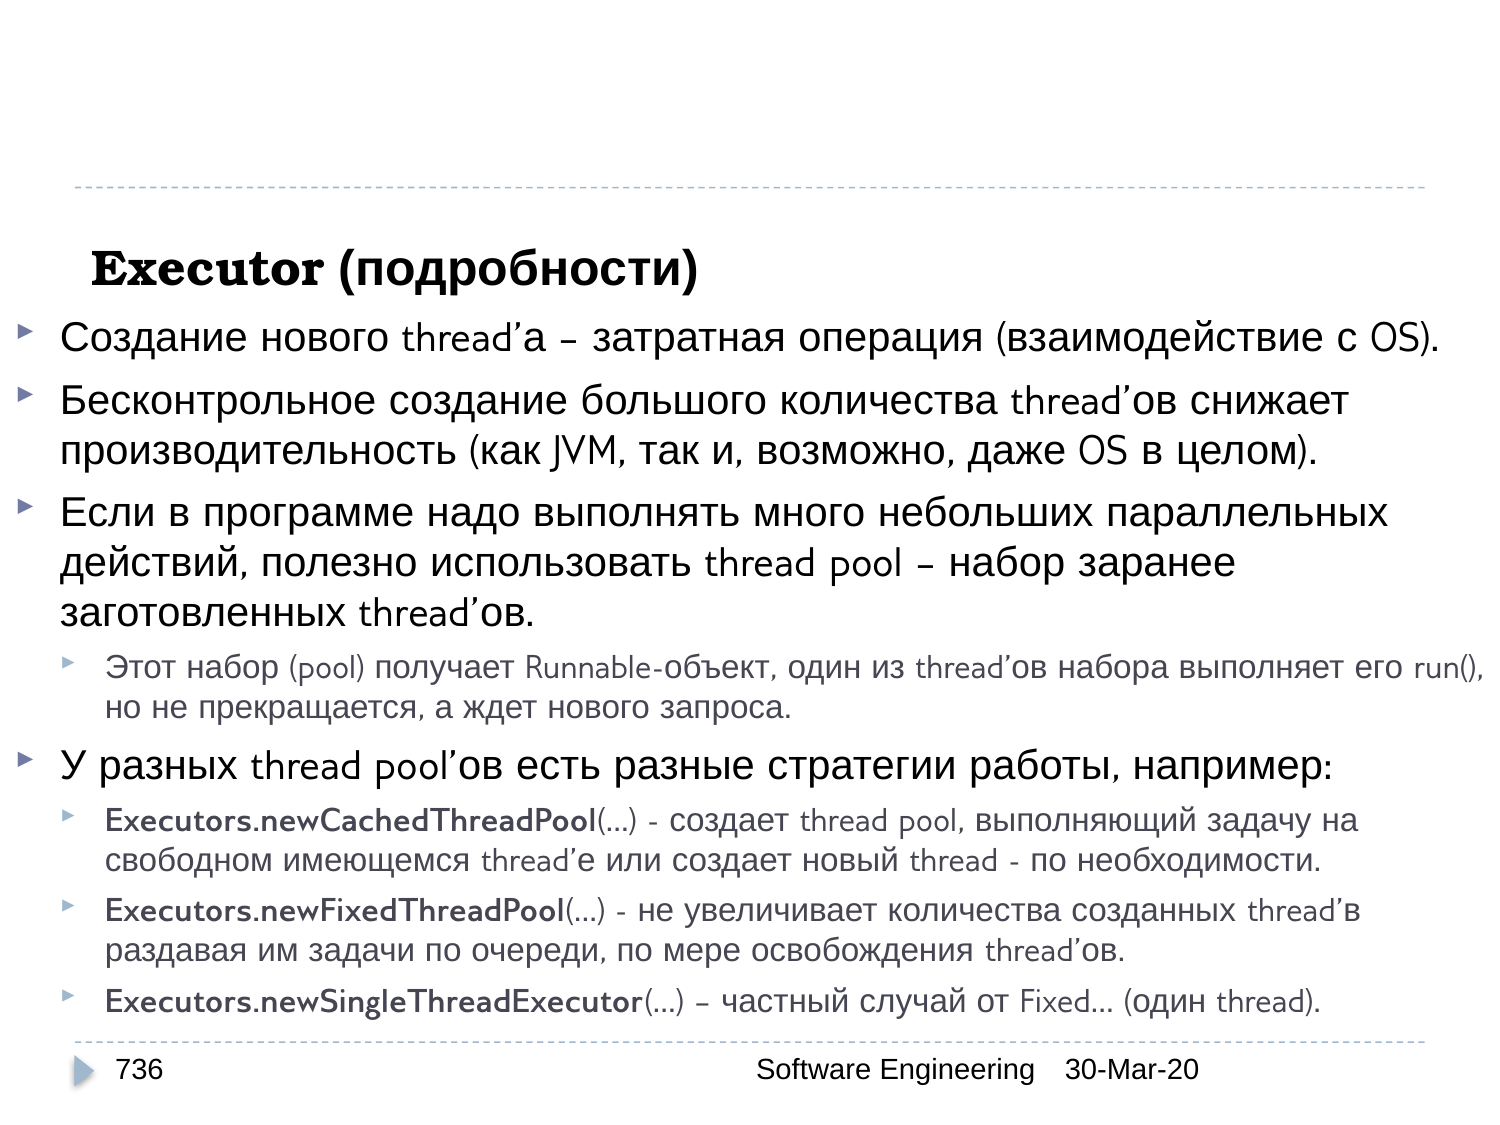

# Executor (подробности)
Создание нового thread’а – затратная операция (взаимодействие с OS).
Бесконтрольное создание большого количества thread’ов снижает производительность (как JVM, так и, возможно, даже OS в целом).
Если в программе надо выполнять много небольших параллельных действий, полезно использовать thread pool – набор заранее заготовленных thread’ов.
Этот набор (pool) получает Runnable-объект, один из thread’ов набора выполняет его run(), но не прекращается, а ждет нового запроса.
У разных thread pool’ов есть разные стратегии работы, например:
Executors.newCachedThreadPool(…) - создает thread pool, выполняющий задачу на свободном имеющемся thread’е или создает новый thread - по необходимости.
Executors.newFixedThreadPool(…) - не увеличивает количества созданных thread’в раздавая им задачи по очереди, по мере освобождения thread’ов.
Executors.newSingleThreadExecutor(…) – частный случай от Fixed… (один thread).

736
Software Engineering
30-Mar-20